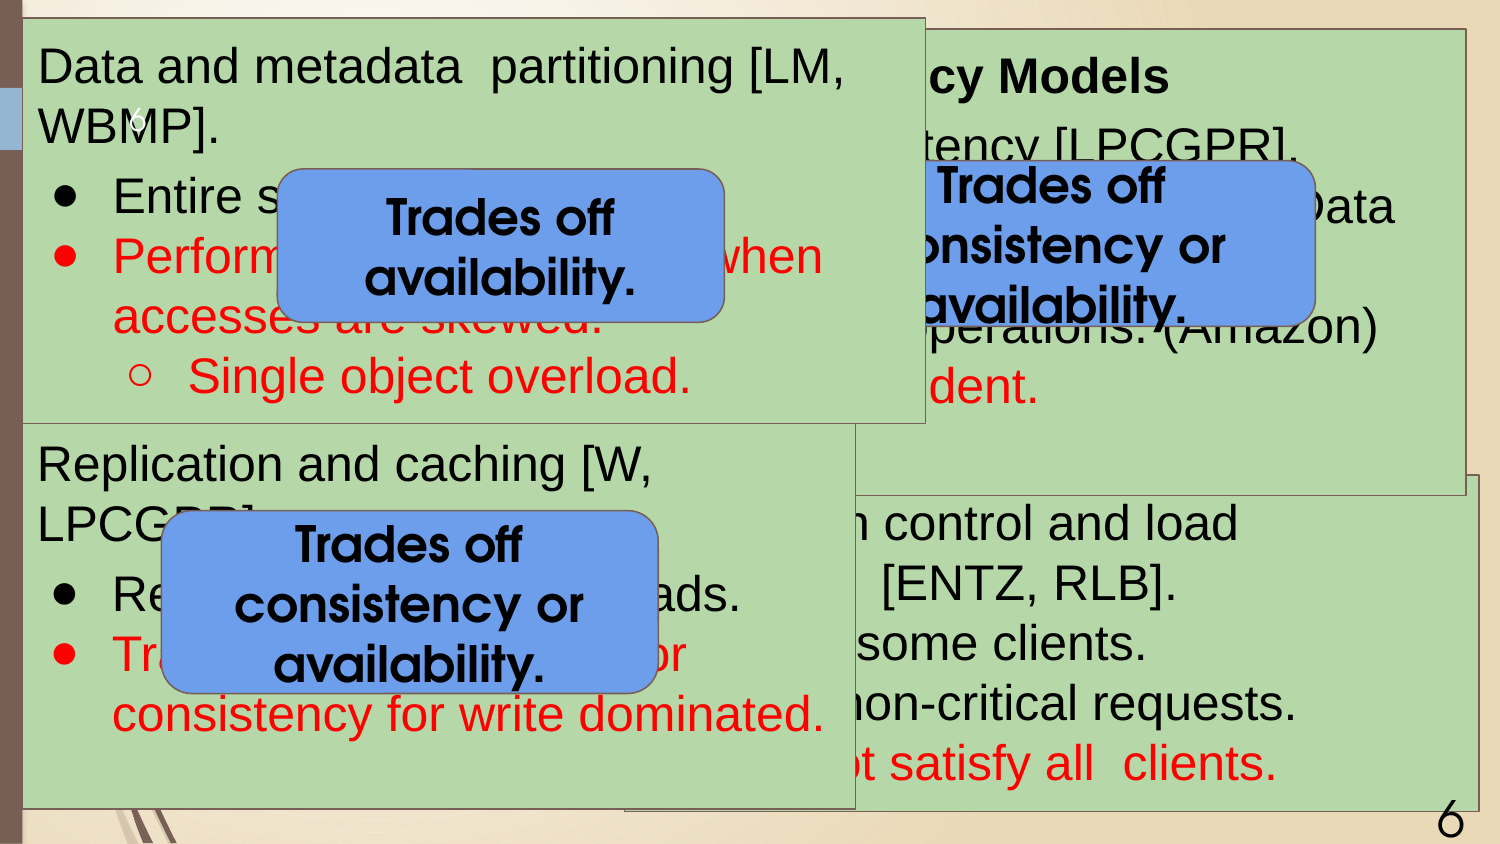

Data and metadata  partitioning [LM, WBMP].
Entire system overload.
Performance deterioration when accesses are skewed.
Single object overload.
Relaxed Consistency Models
Red-Blue consistency [LPCGPR].
CRDTs : Conflict-free Replicated Data Types [SPBZ].
Prioritize some operations. (Amazon)
Operation dependent.
6
Trades off consistency or availability.
Trades off availability.
Existing solutions
Replication and caching [W, LPCGPR].
Read dominating workloads.
Trades off performance or consistency for write dominated.
Admission control and load balancing  [ENTZ, RLB].
Favor some clients.
Drop non-critical requests.
Cannot satisfy all  clients.
Trades off consistency or availability.

6